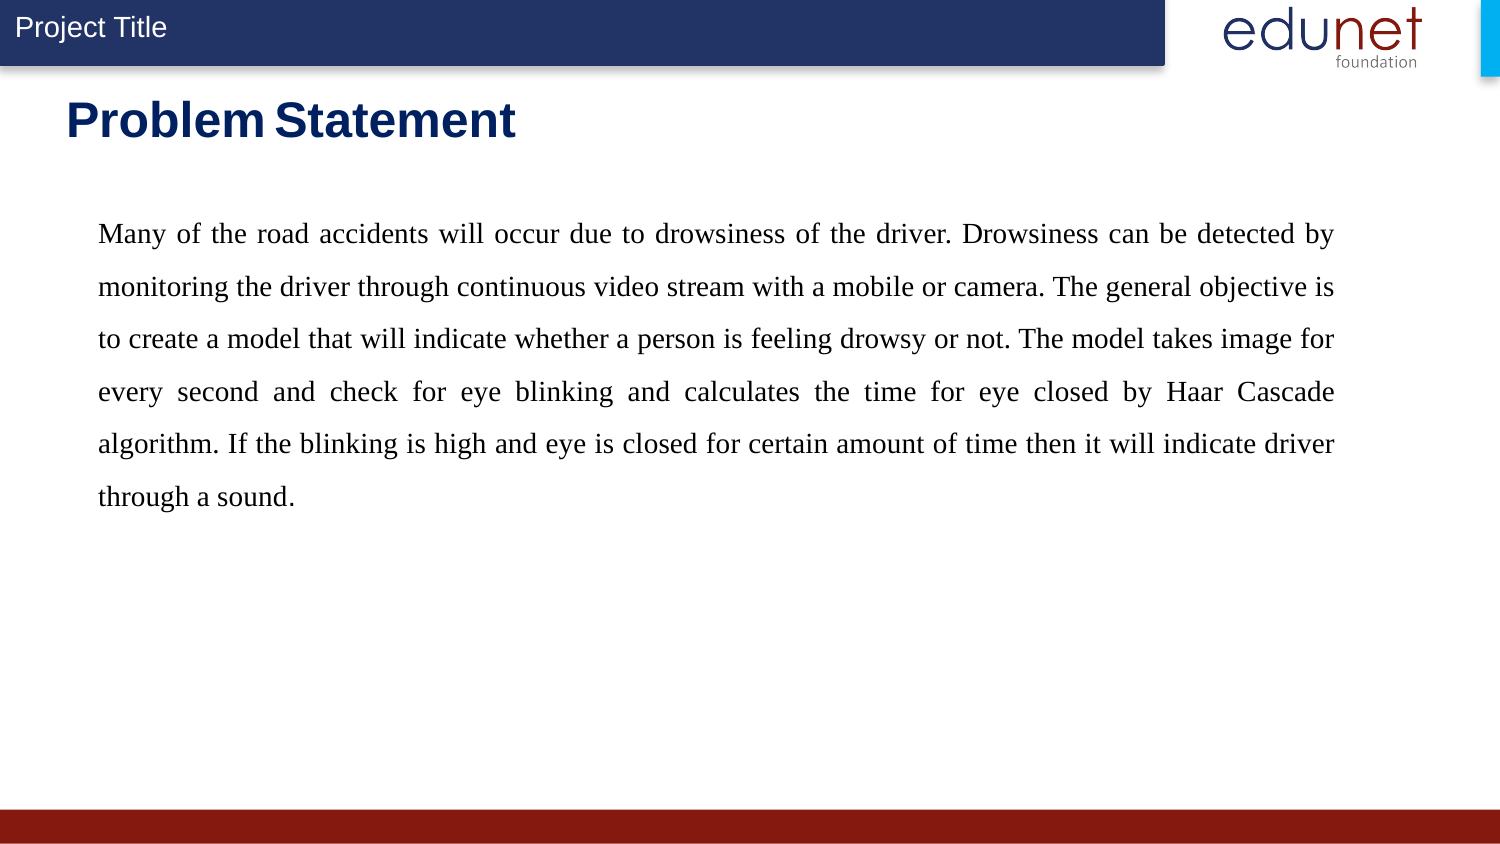

# Problem Statement
Many of the road accidents will occur due to drowsiness of the driver. Drowsiness can be detected by monitoring the driver through continuous video stream with a mobile or camera. The general objective is to create a model that will indicate whether a person is feeling drowsy or not. The model takes image for every second and check for eye blinking and calculates the time for eye closed by Haar Cascade algorithm. If the blinking is high and eye is closed for certain amount of time then it will indicate driver through a sound.